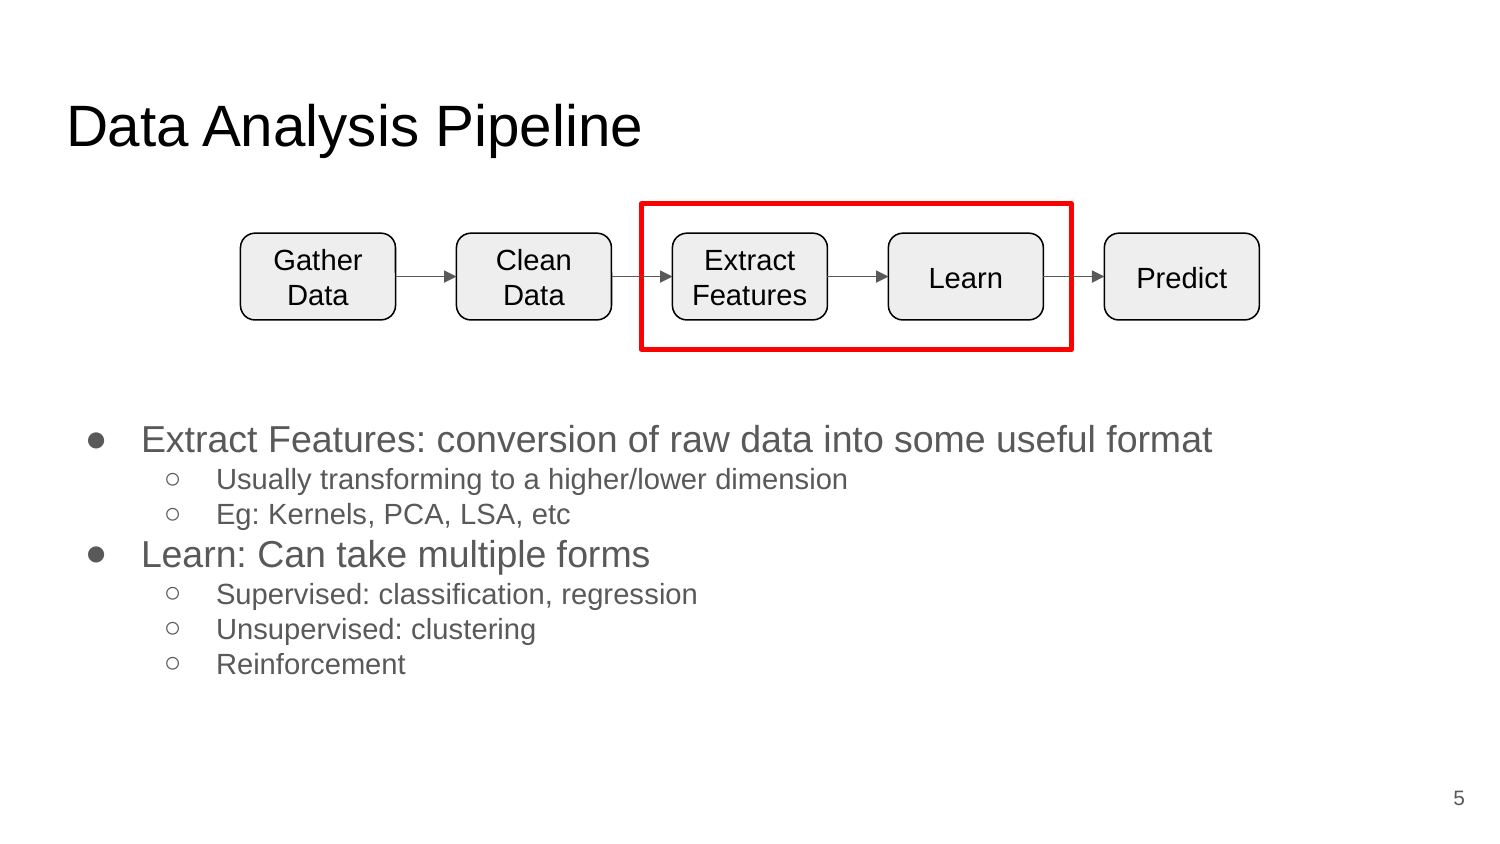

# Data Analysis Pipeline

Gather Data
Clean Data
Extract Features
Learn
Predict
Extract Features: conversion of raw data into some useful format
Usually transforming to a higher/lower dimension
Eg: Kernels, PCA, LSA, etc
Learn: Can take multiple forms
Supervised: classification, regression
Unsupervised: clustering
Reinforcement
5